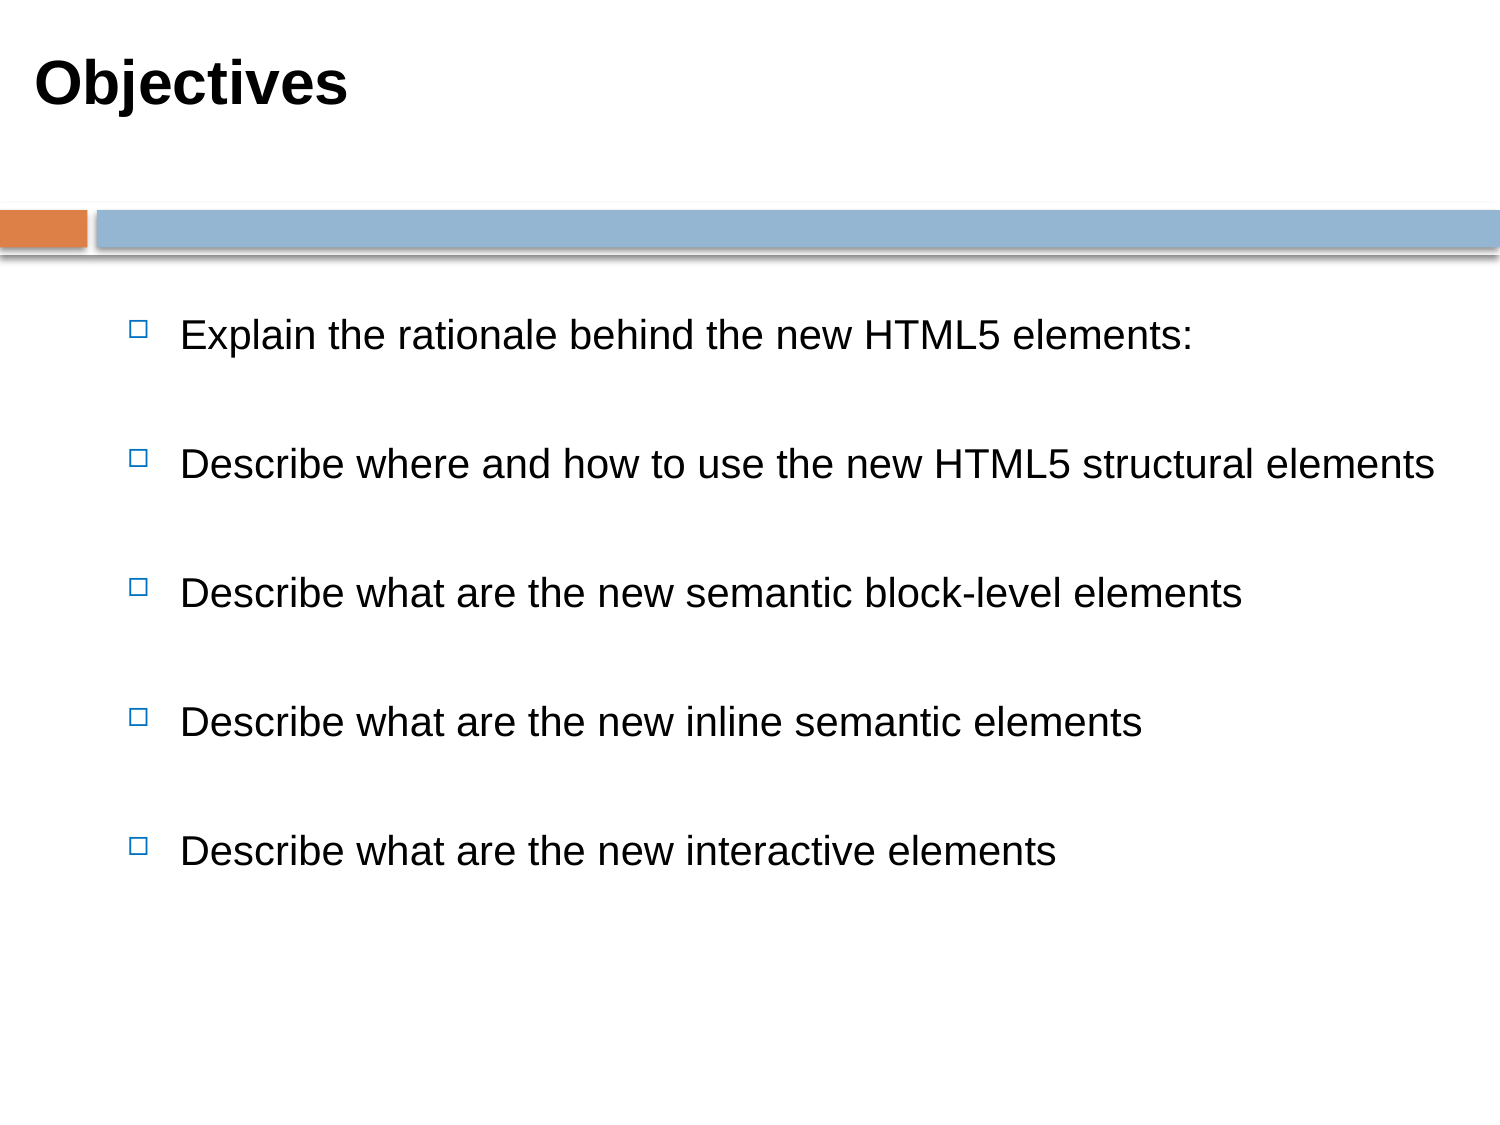

Objectives
Explain the rationale behind the new HTML5 elements:

Describe where and how to use the new HTML5 structural elements

Describe what are the new semantic block-level elements

Describe what are the new inline semantic elements

Describe what are the new interactive elements